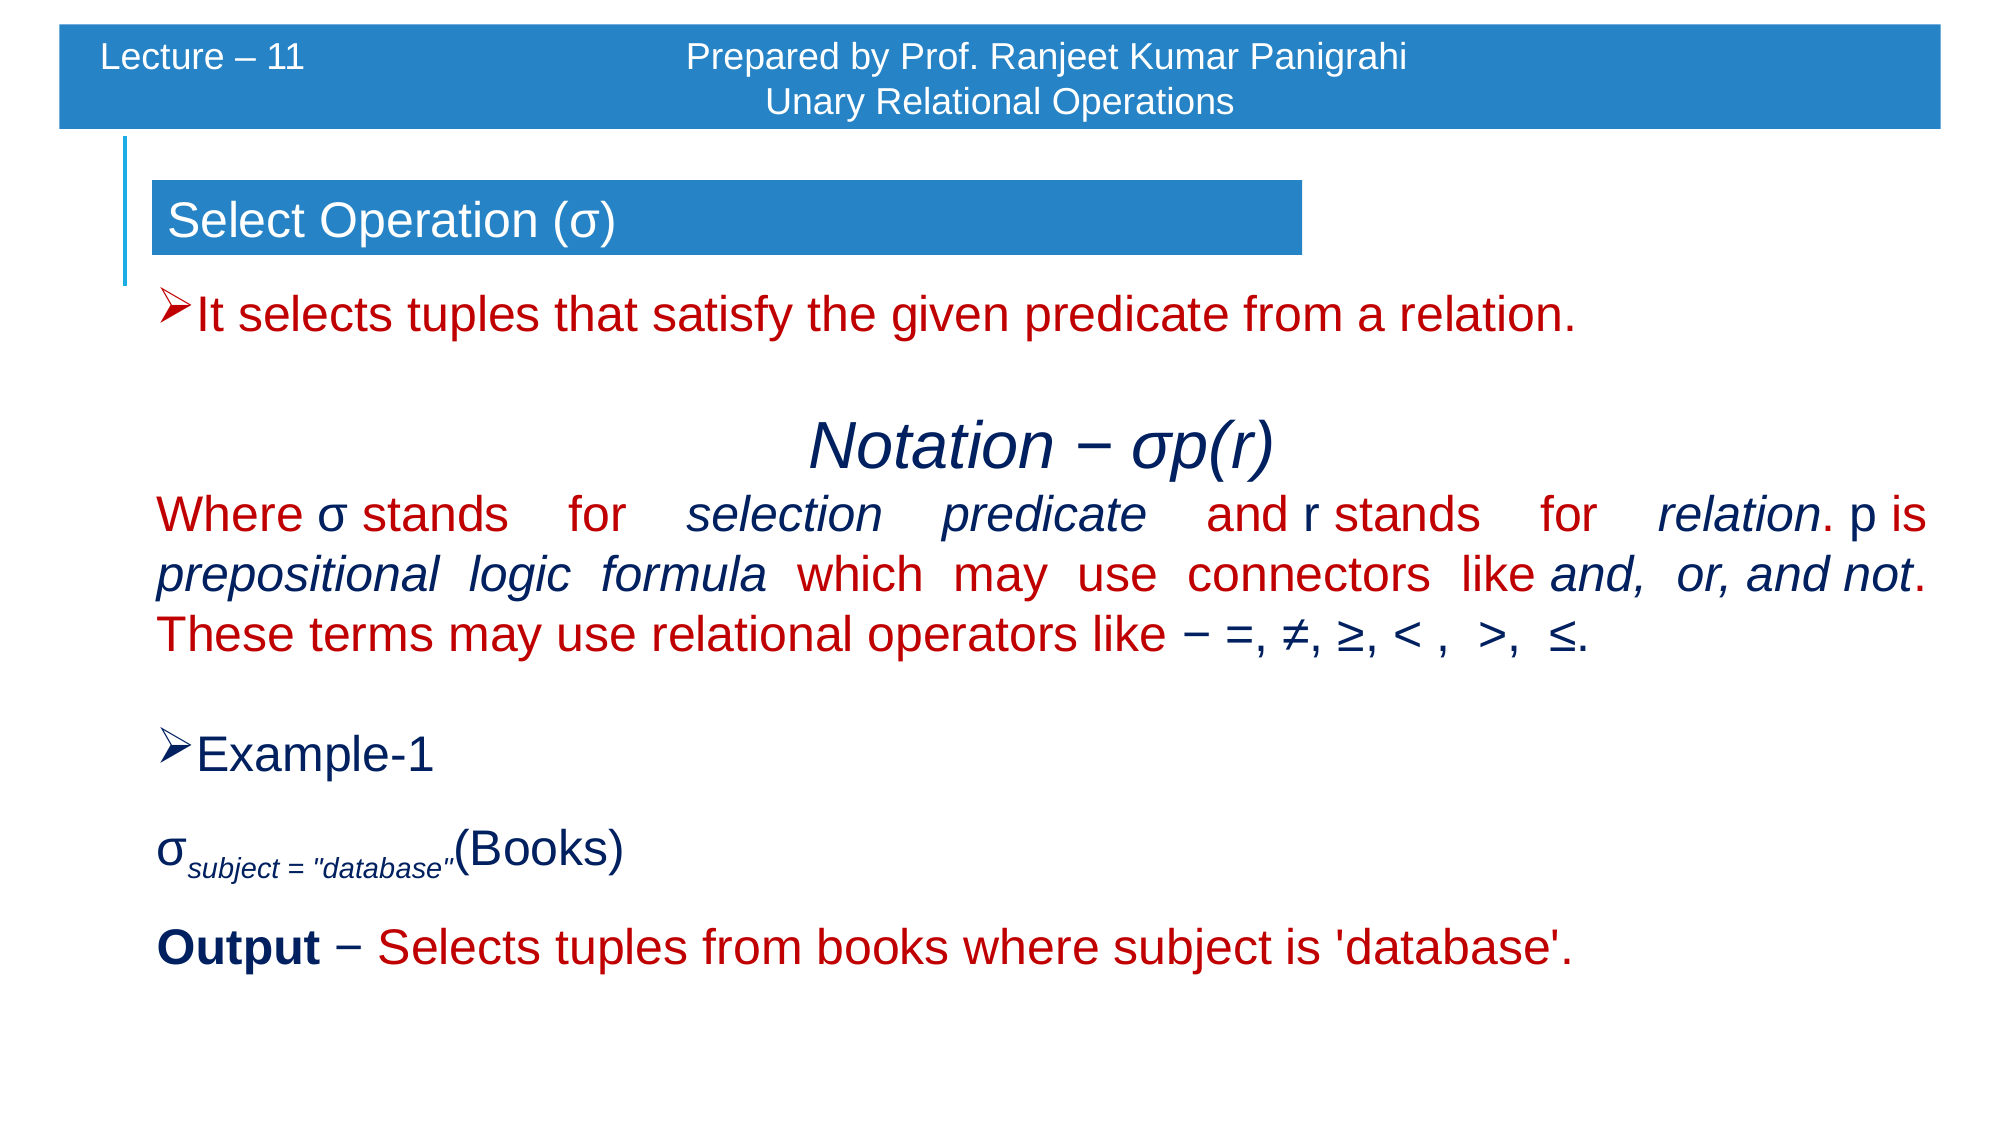

Lecture – 11 		             Prepared by Prof. Ranjeet Kumar Panigrahi				Unary Relational Operations
Select Operation (σ)
It selects tuples that satisfy the given predicate from a relation.

Notation − σp(r)
Where σ stands for selection predicate and r stands for relation. p is prepositional logic formula which may use connectors like and, or, and not. These terms may use relational operators like − =, ≠, ≥, < ,  >,  ≤.

Example-1
σsubject = "database"(Books)
Output − Selects tuples from books where subject is 'database'.